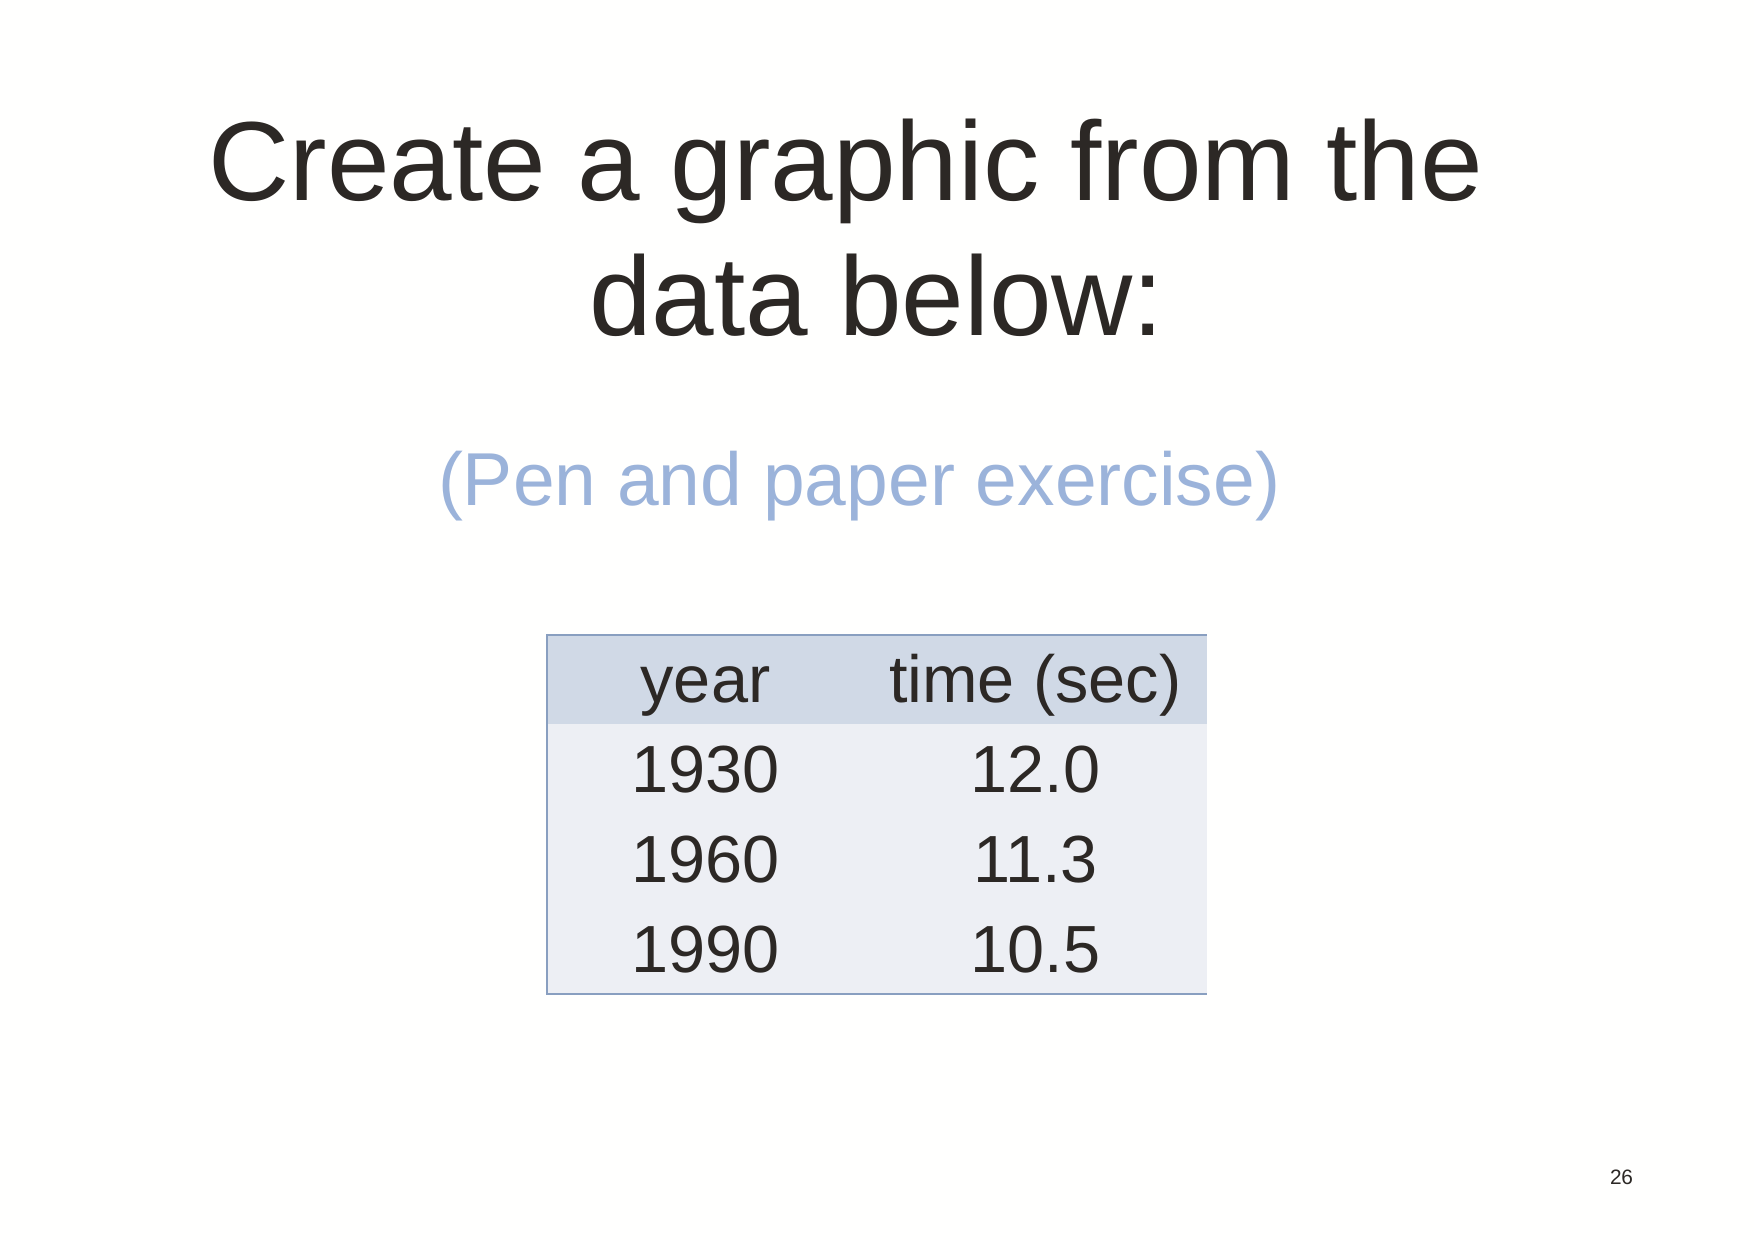

# Create a graphic from the   data below:

(Pen and paper exercise)
| year | time (sec) |
| --- | --- |
| 1930 | 12.0 |
| 1960 | 11.3 |
| 1990 | 10.5 |
26